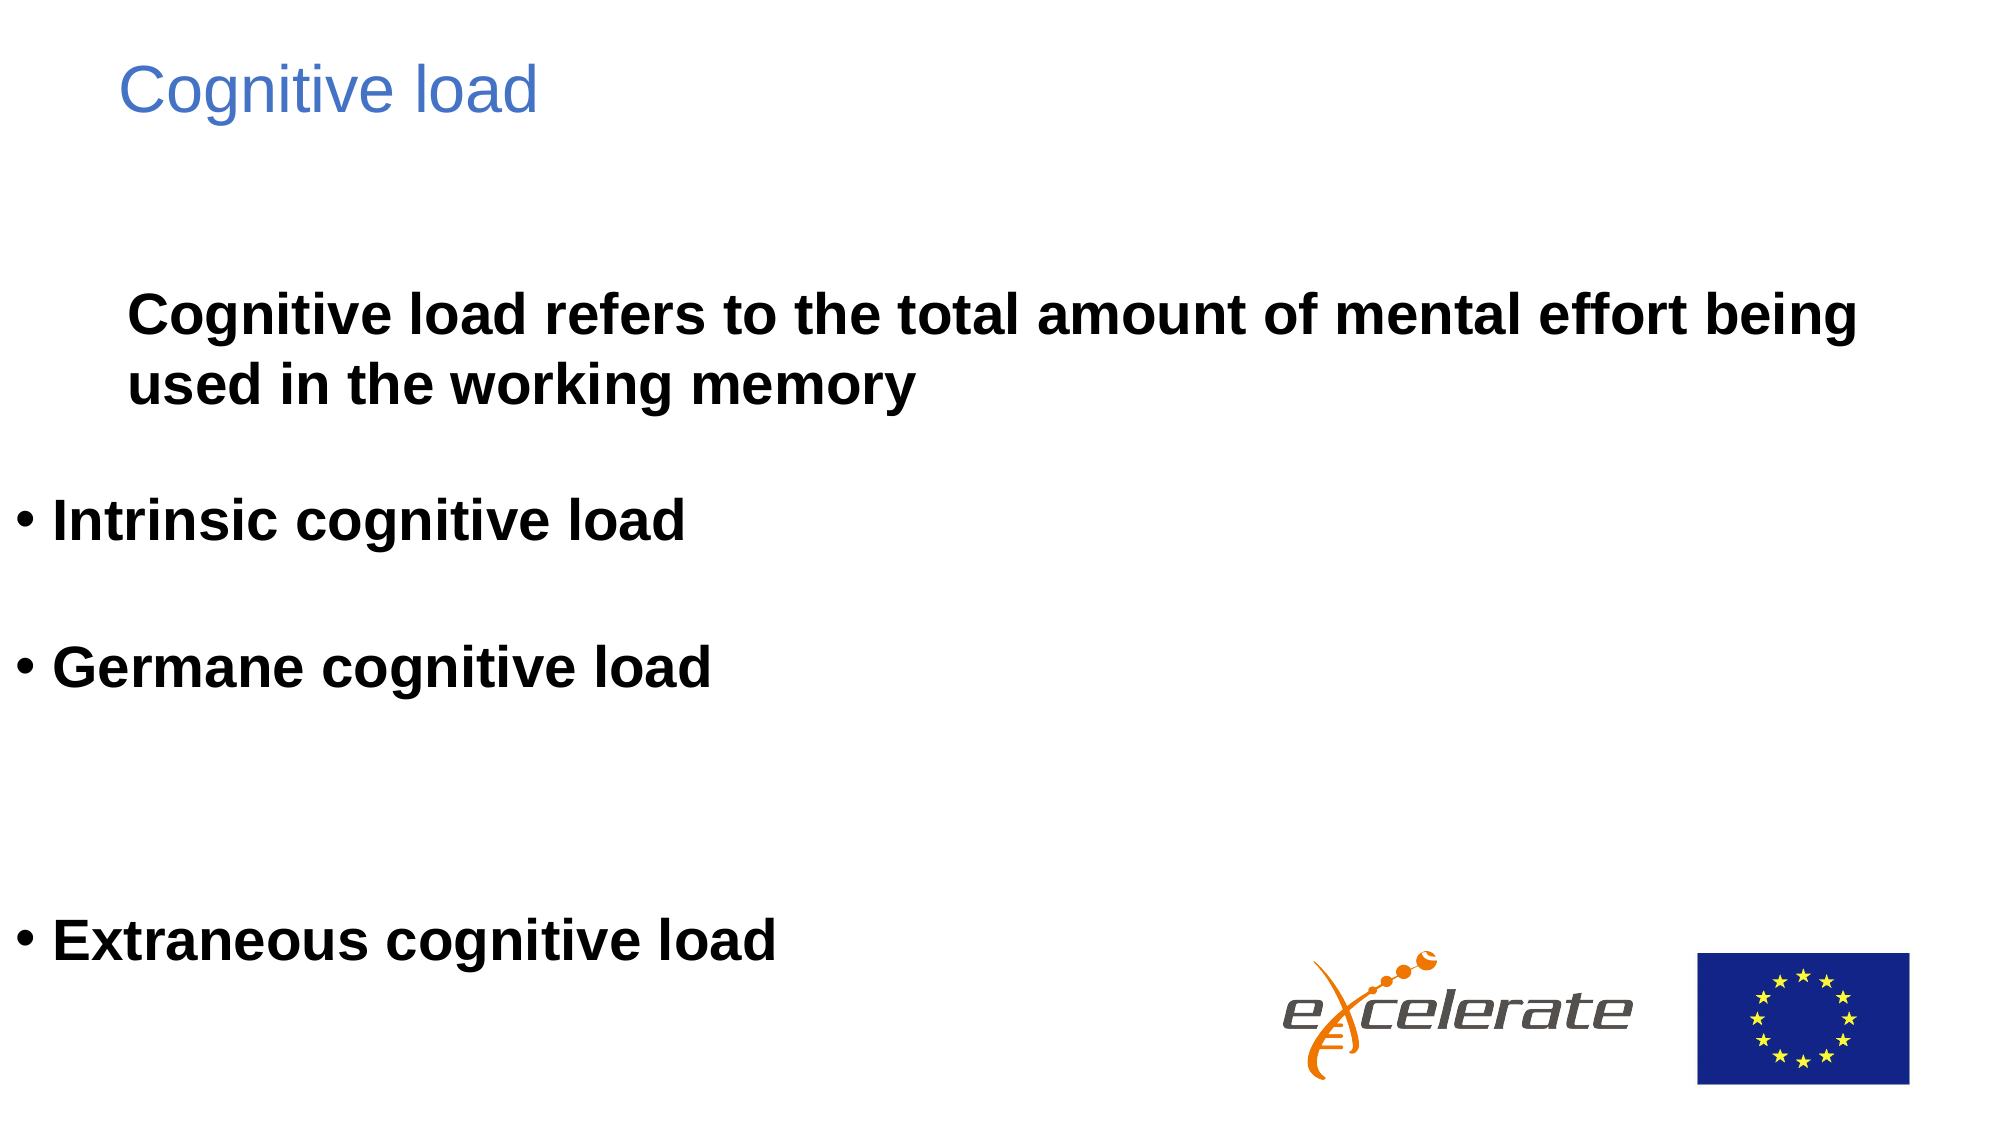

# Cognitive load
Cognitive load refers to the total amount of mental effort being used in the working memory
Intrinsic cognitive load is the effort associated with a specific topic
Germane cognitive load is the (desirable) mental effort required to create linkages between new information and old (which is one of the things that distinguishes learning from memorisation)
Extraneous cognitive load is everything else that distracts or gets in the way.